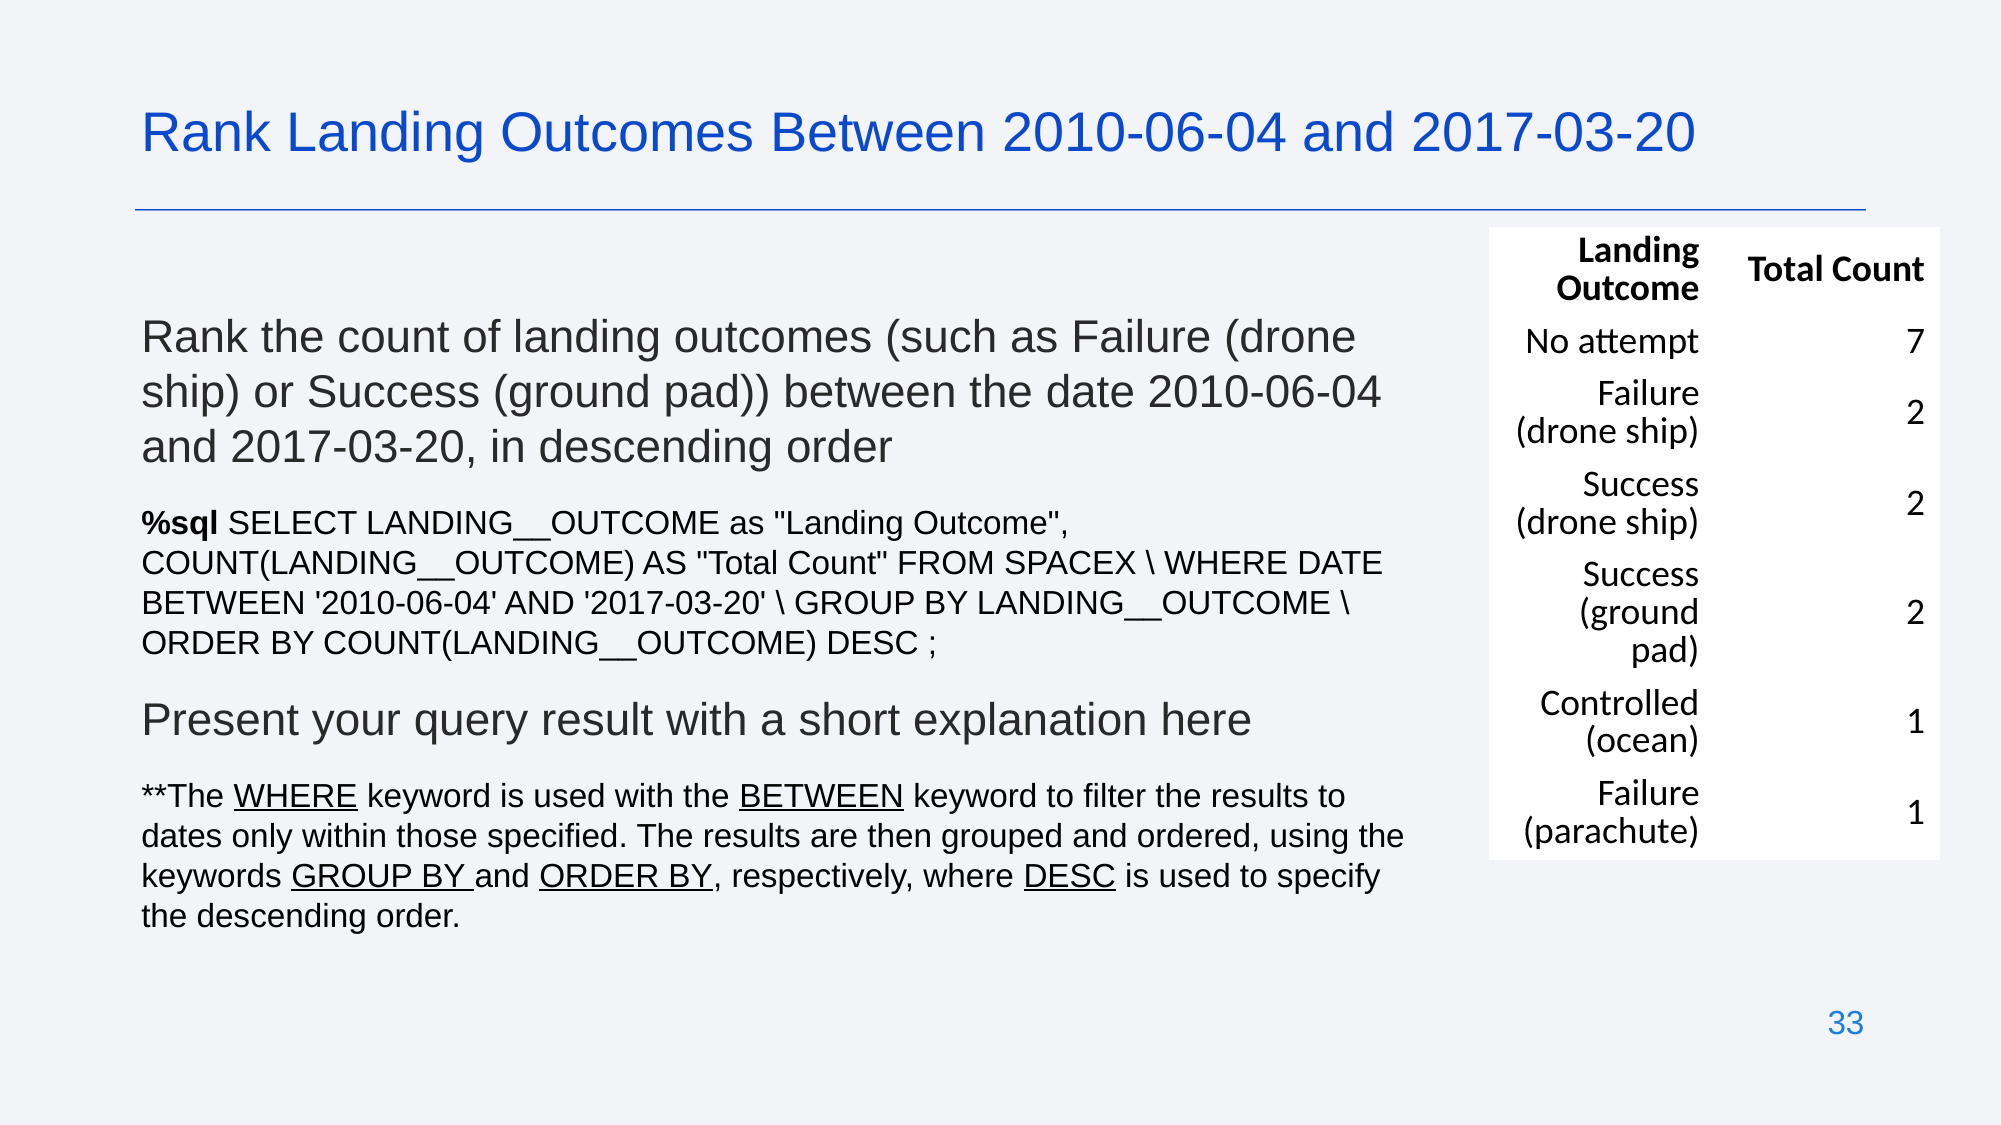

Rank Landing Outcomes Between 2010-06-04 and 2017-03-20
| Landing Outcome | Total Count |
| --- | --- |
| No attempt | 7 |
| Failure (drone ship) | 2 |
| Success (drone ship) | 2 |
| Success (ground pad) | 2 |
| Controlled (ocean) | 1 |
| Failure (parachute) | 1 |
Rank the count of landing outcomes (such as Failure (drone ship) or Success (ground pad)) between the date 2010-06-04 and 2017-03-20, in descending order
%sql SELECT LANDING__OUTCOME as "Landing Outcome", COUNT(LANDING__OUTCOME) AS "Total Count" FROM SPACEX \ WHERE DATE BETWEEN '2010-06-04' AND '2017-03-20' \ GROUP BY LANDING__OUTCOME \ ORDER BY COUNT(LANDING__OUTCOME) DESC ;
Present your query result with a short explanation here
**The WHERE keyword is used with the BETWEEN keyword to filter the results to dates only within those specified. The results are then grouped and ordered, using the keywords GROUP BY and ORDER BY, respectively, where DESC is used to specify the descending order.

33